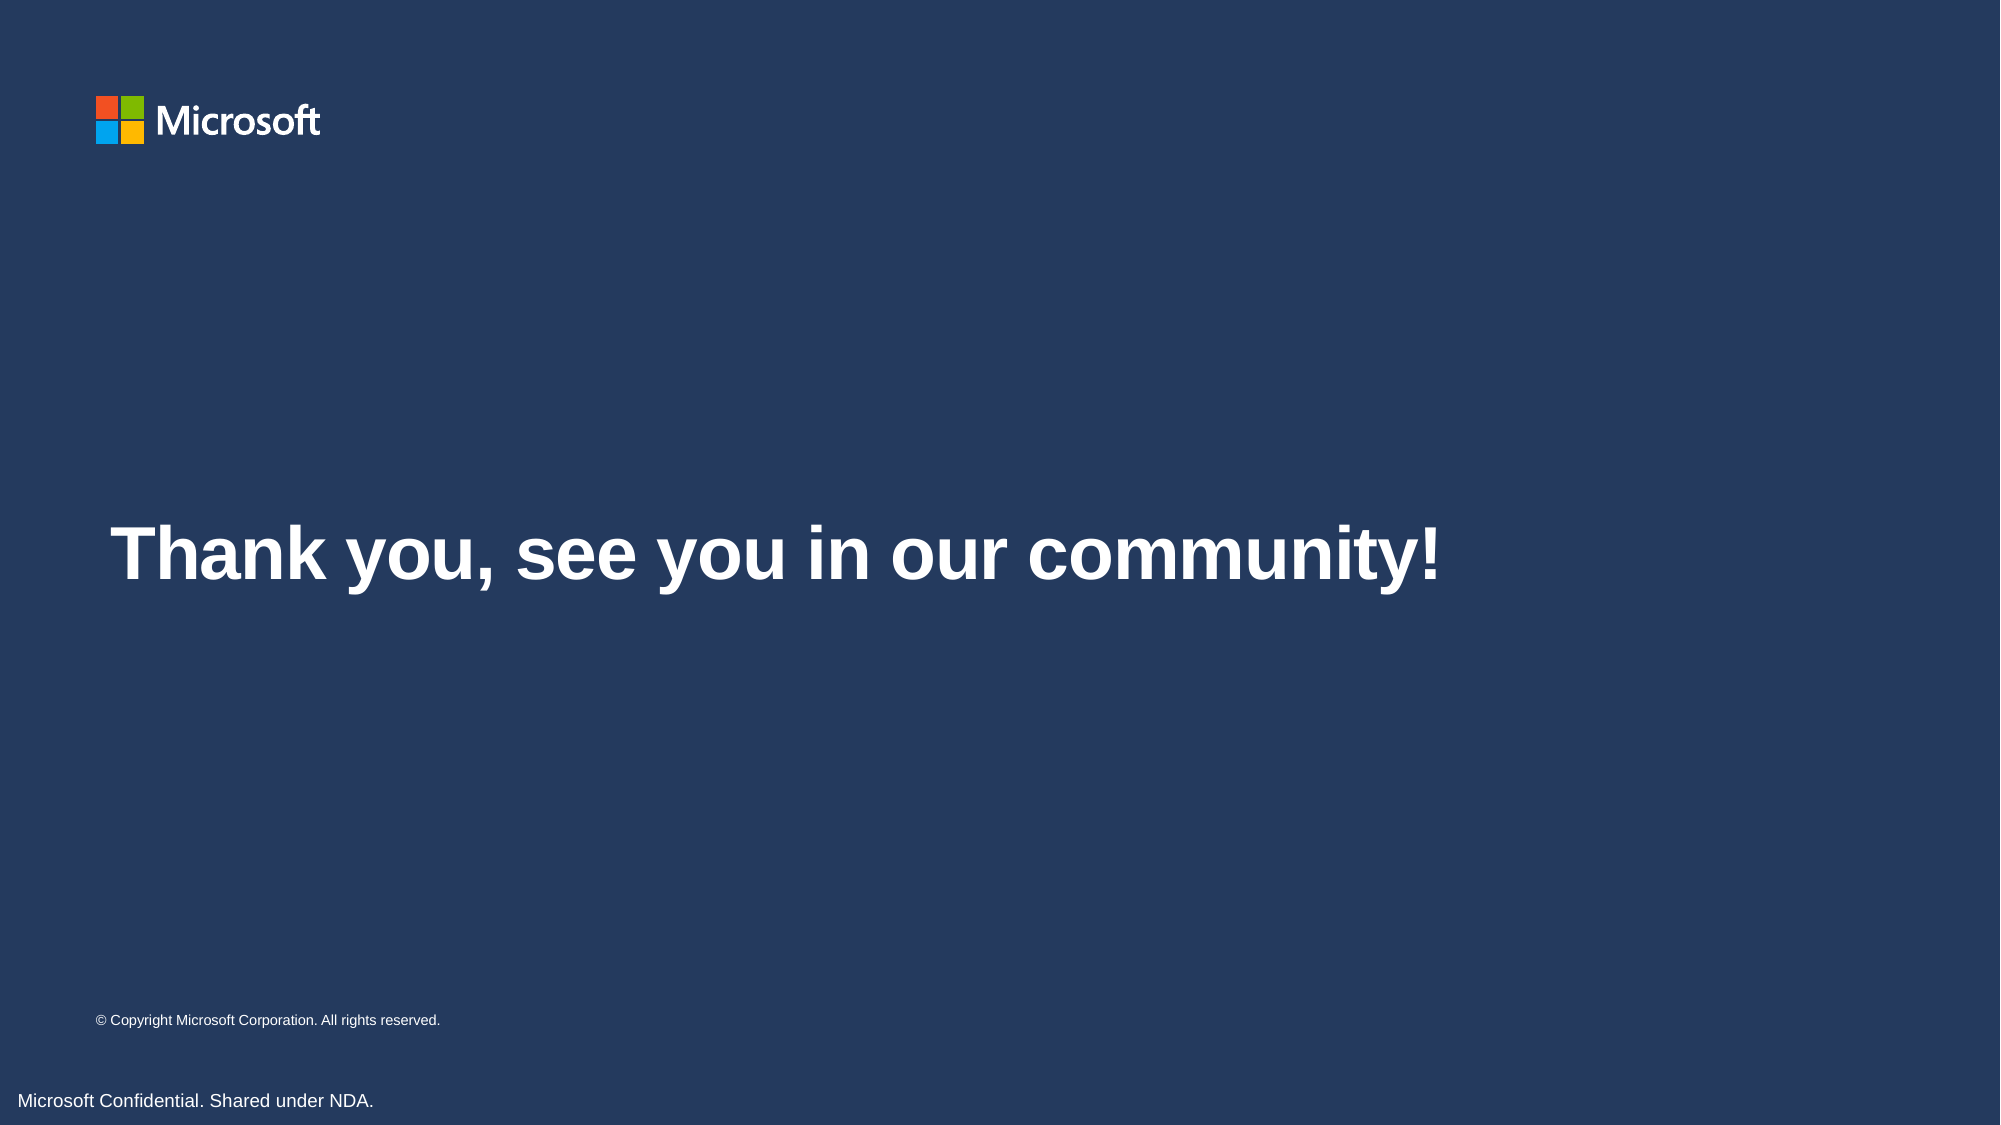

Thank you, see you in our community!
Microsoft Confidential. Shared under NDA.